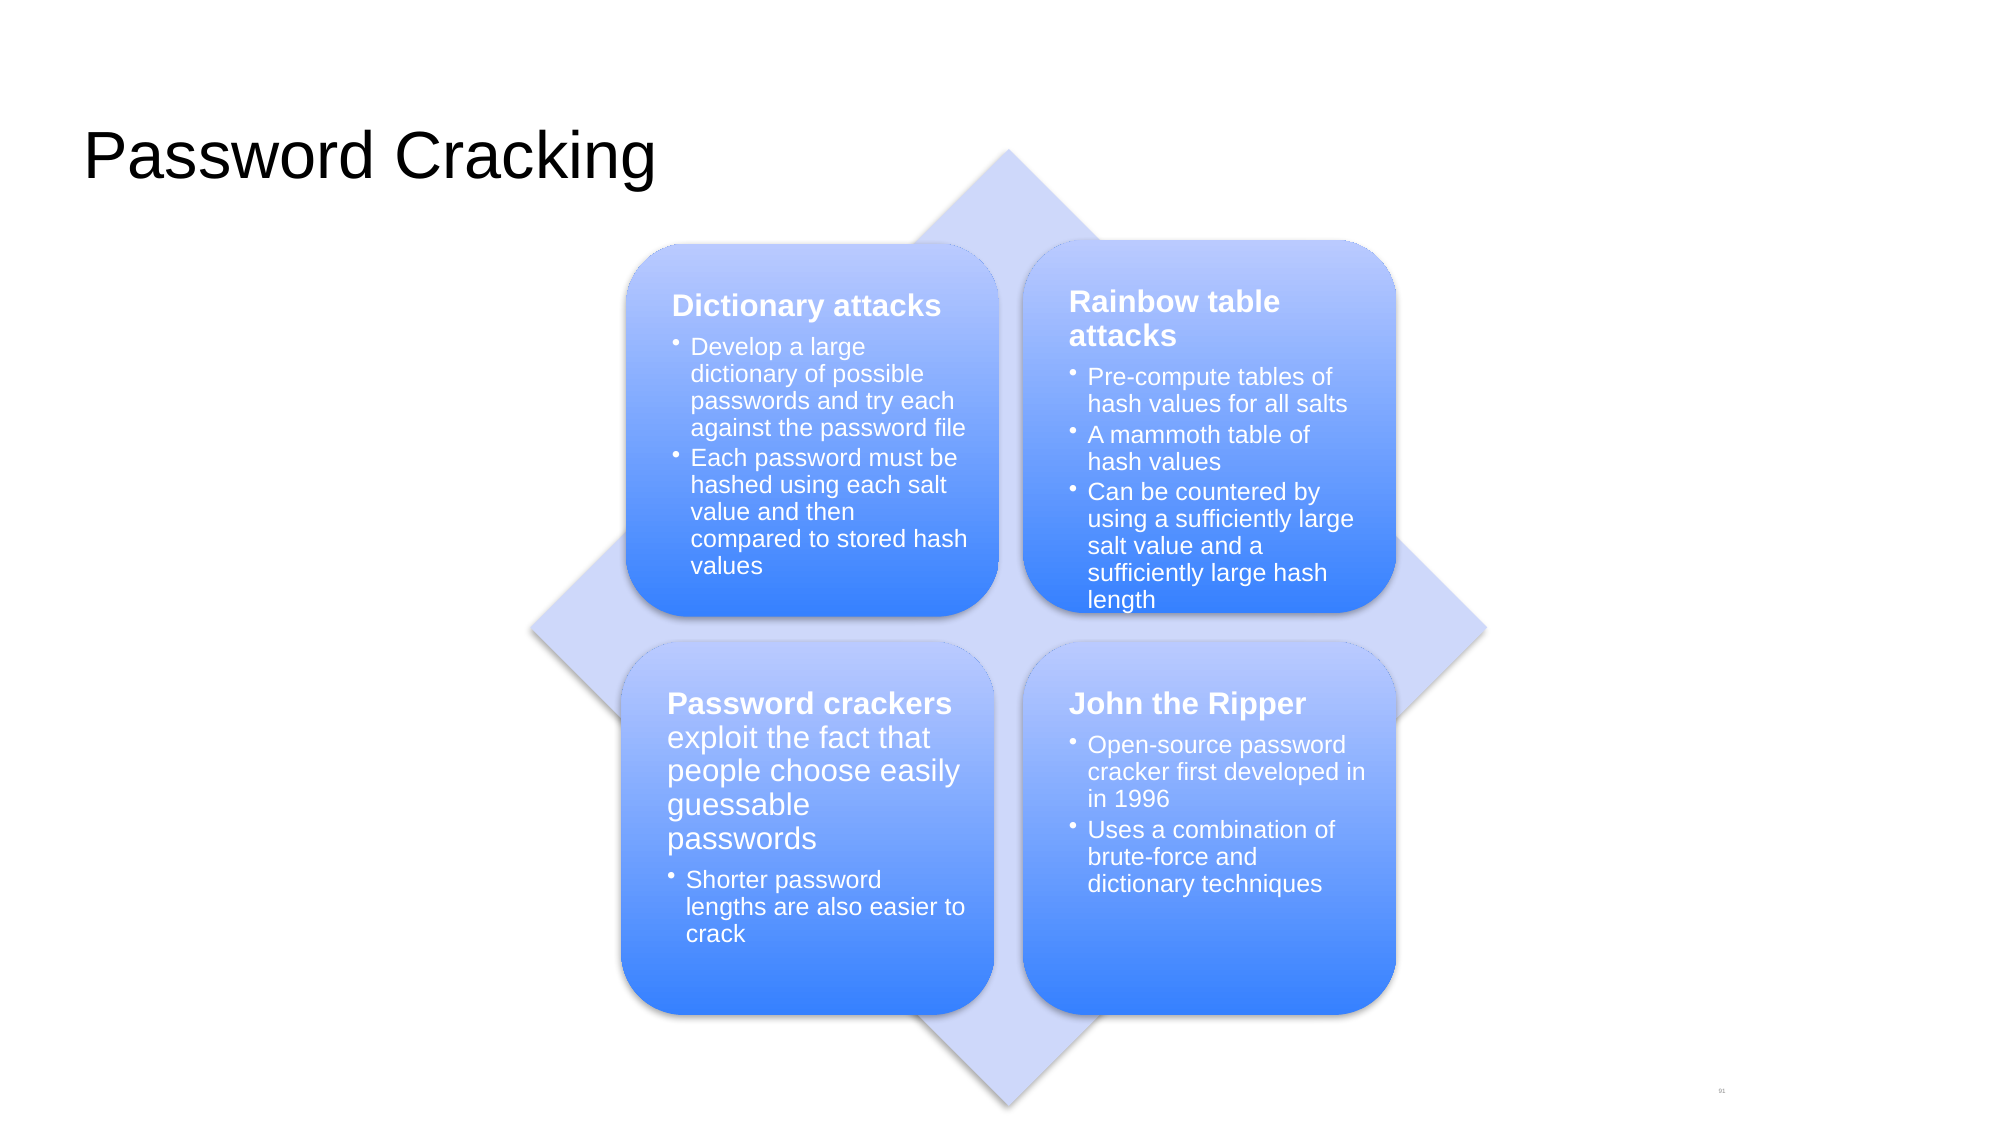

# Password Cracking
Dictionary attacks
Develop a large dictionary of possible passwords and try each against the password file
Each password must be hashed using each salt value and then compared to stored hash values
Rainbow table attacks
Pre-compute tables of hash values for all salts
A mammoth table of hash values
Can be countered by using a sufficiently large salt value and a sufficiently large hash length
Password crackers exploit the fact that people choose easily guessable passwords
Shorter password lengths are also easier to crack
John the Ripper
Open-source password cracker first developed in in 1996
Uses a combination of brute-force and dictionary techniques

91